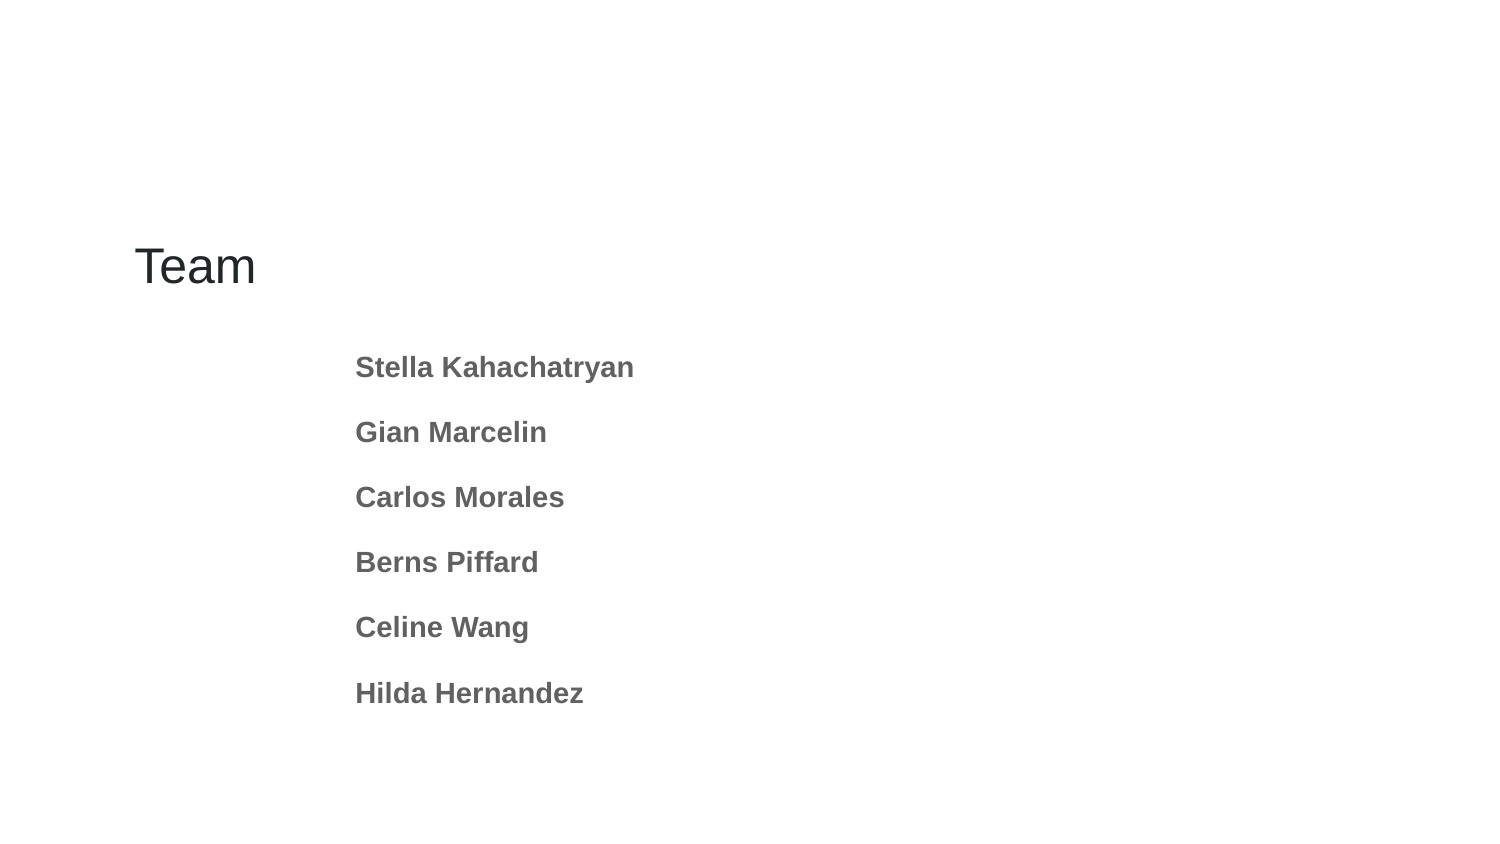

# Team
Stella Kahachatryan
Gian Marcelin
Carlos Morales
Berns Piffard
Celine Wang
Hilda Hernandez

CFO
Sales Director
CEO
Vinny Viewer
Wendy Writer